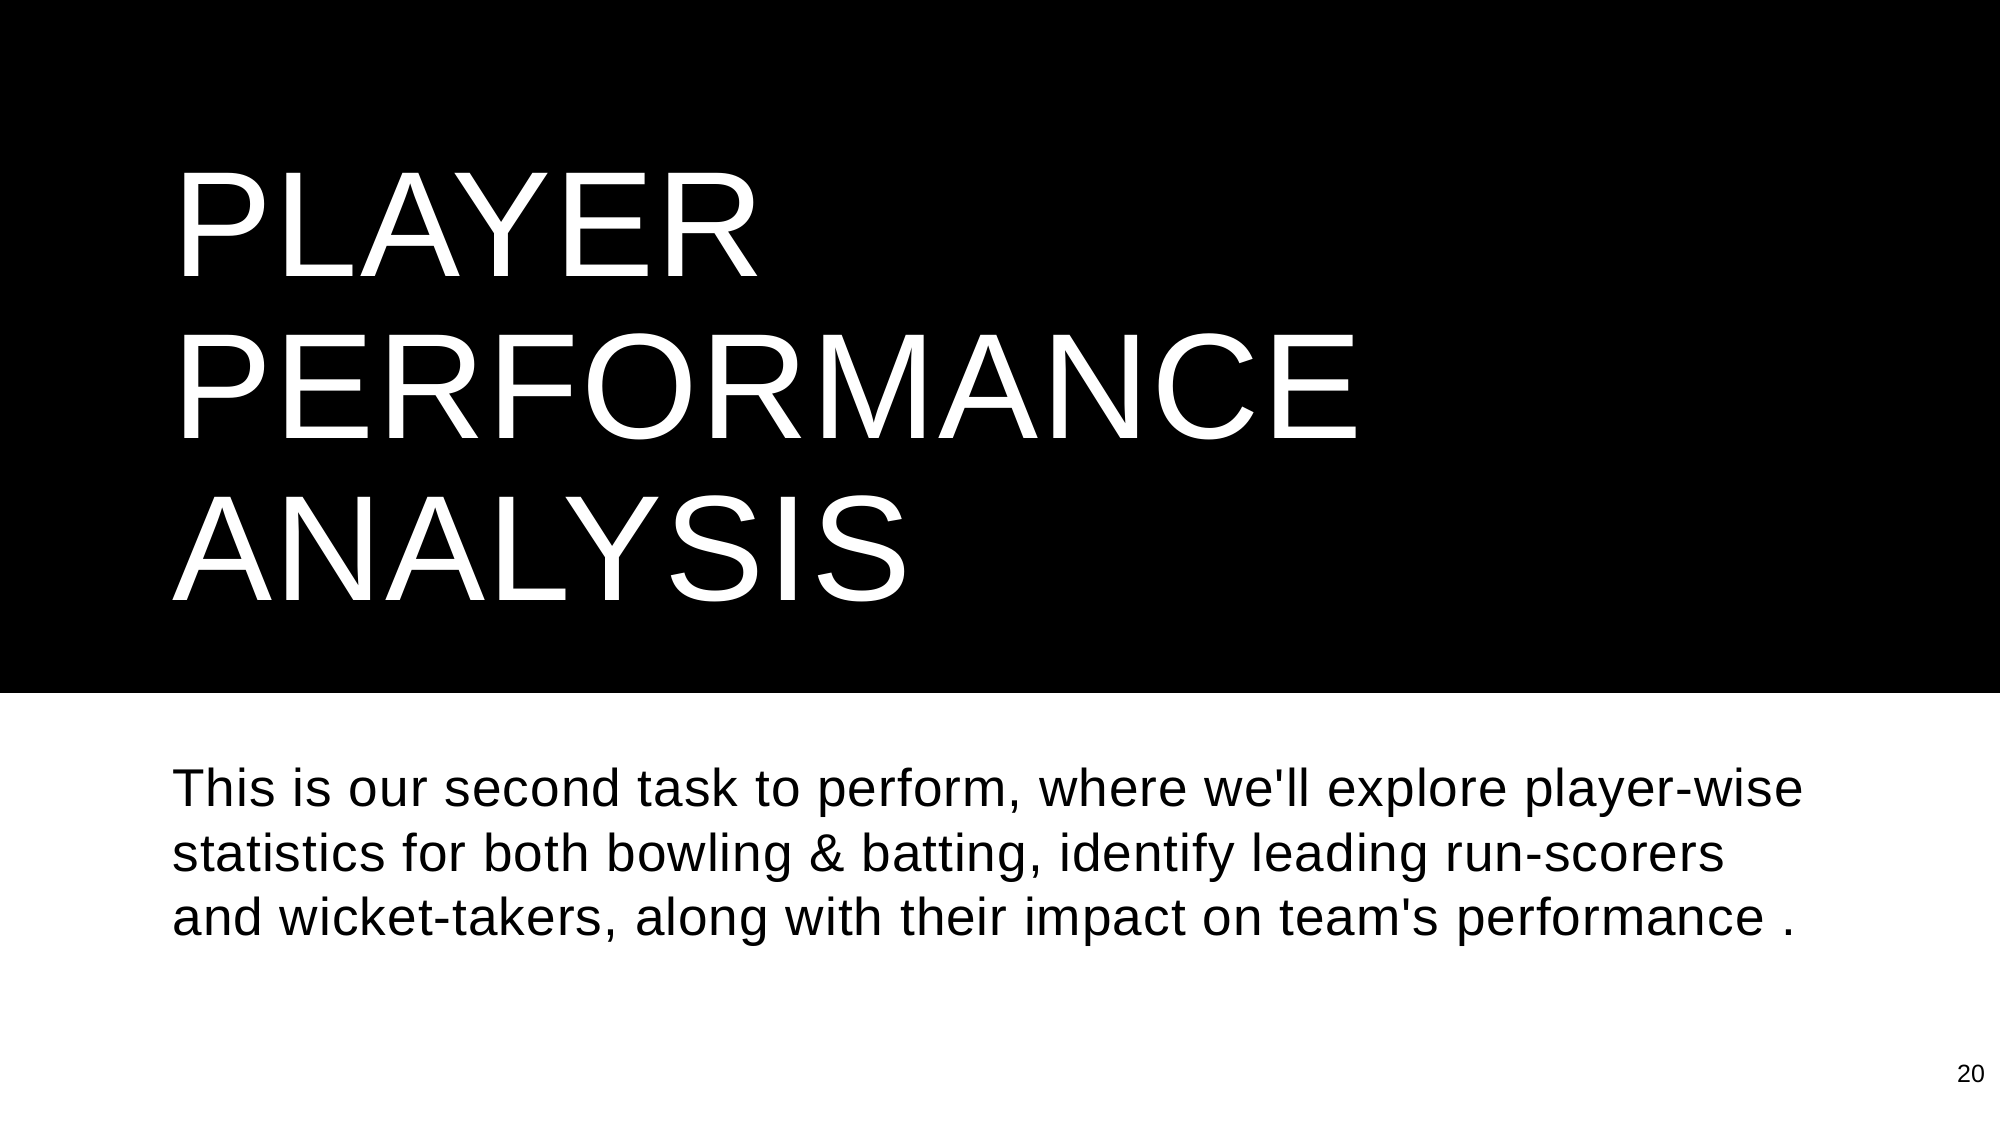

# Player performance analysis
This is our second task to perform, where we'll explore player-wise statistics for both bowling & batting, identify leading run-scorers and wicket-takers, along with their impact on team's performance .
20